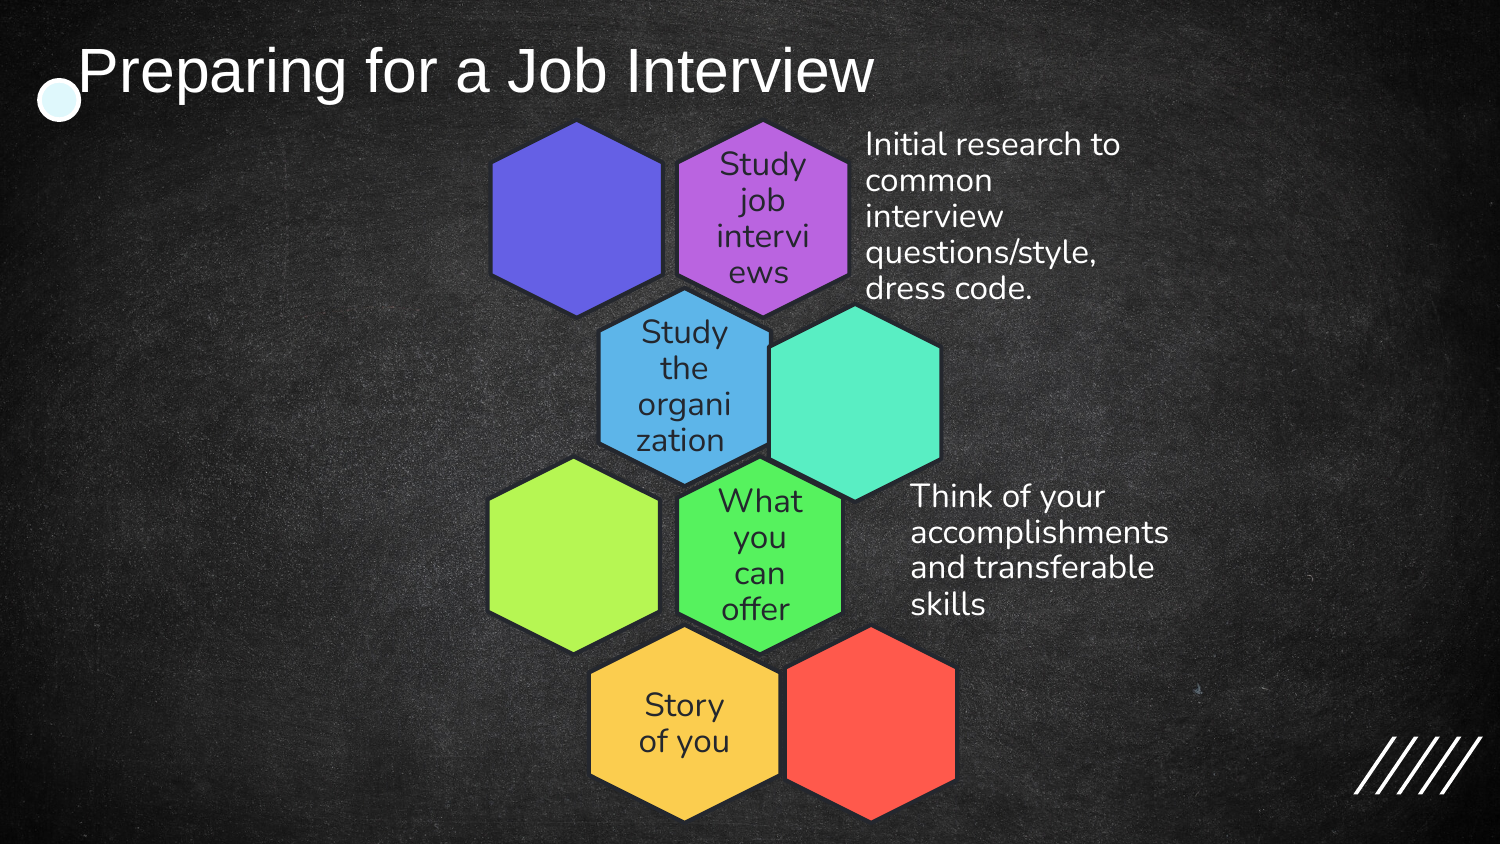

# Preparing for a Job Interview
Study job interviews
Initial research to common interview questions/style, dress code.

Study the organization

What you can offer
Think of your accomplishments and transferable skills

Story of you